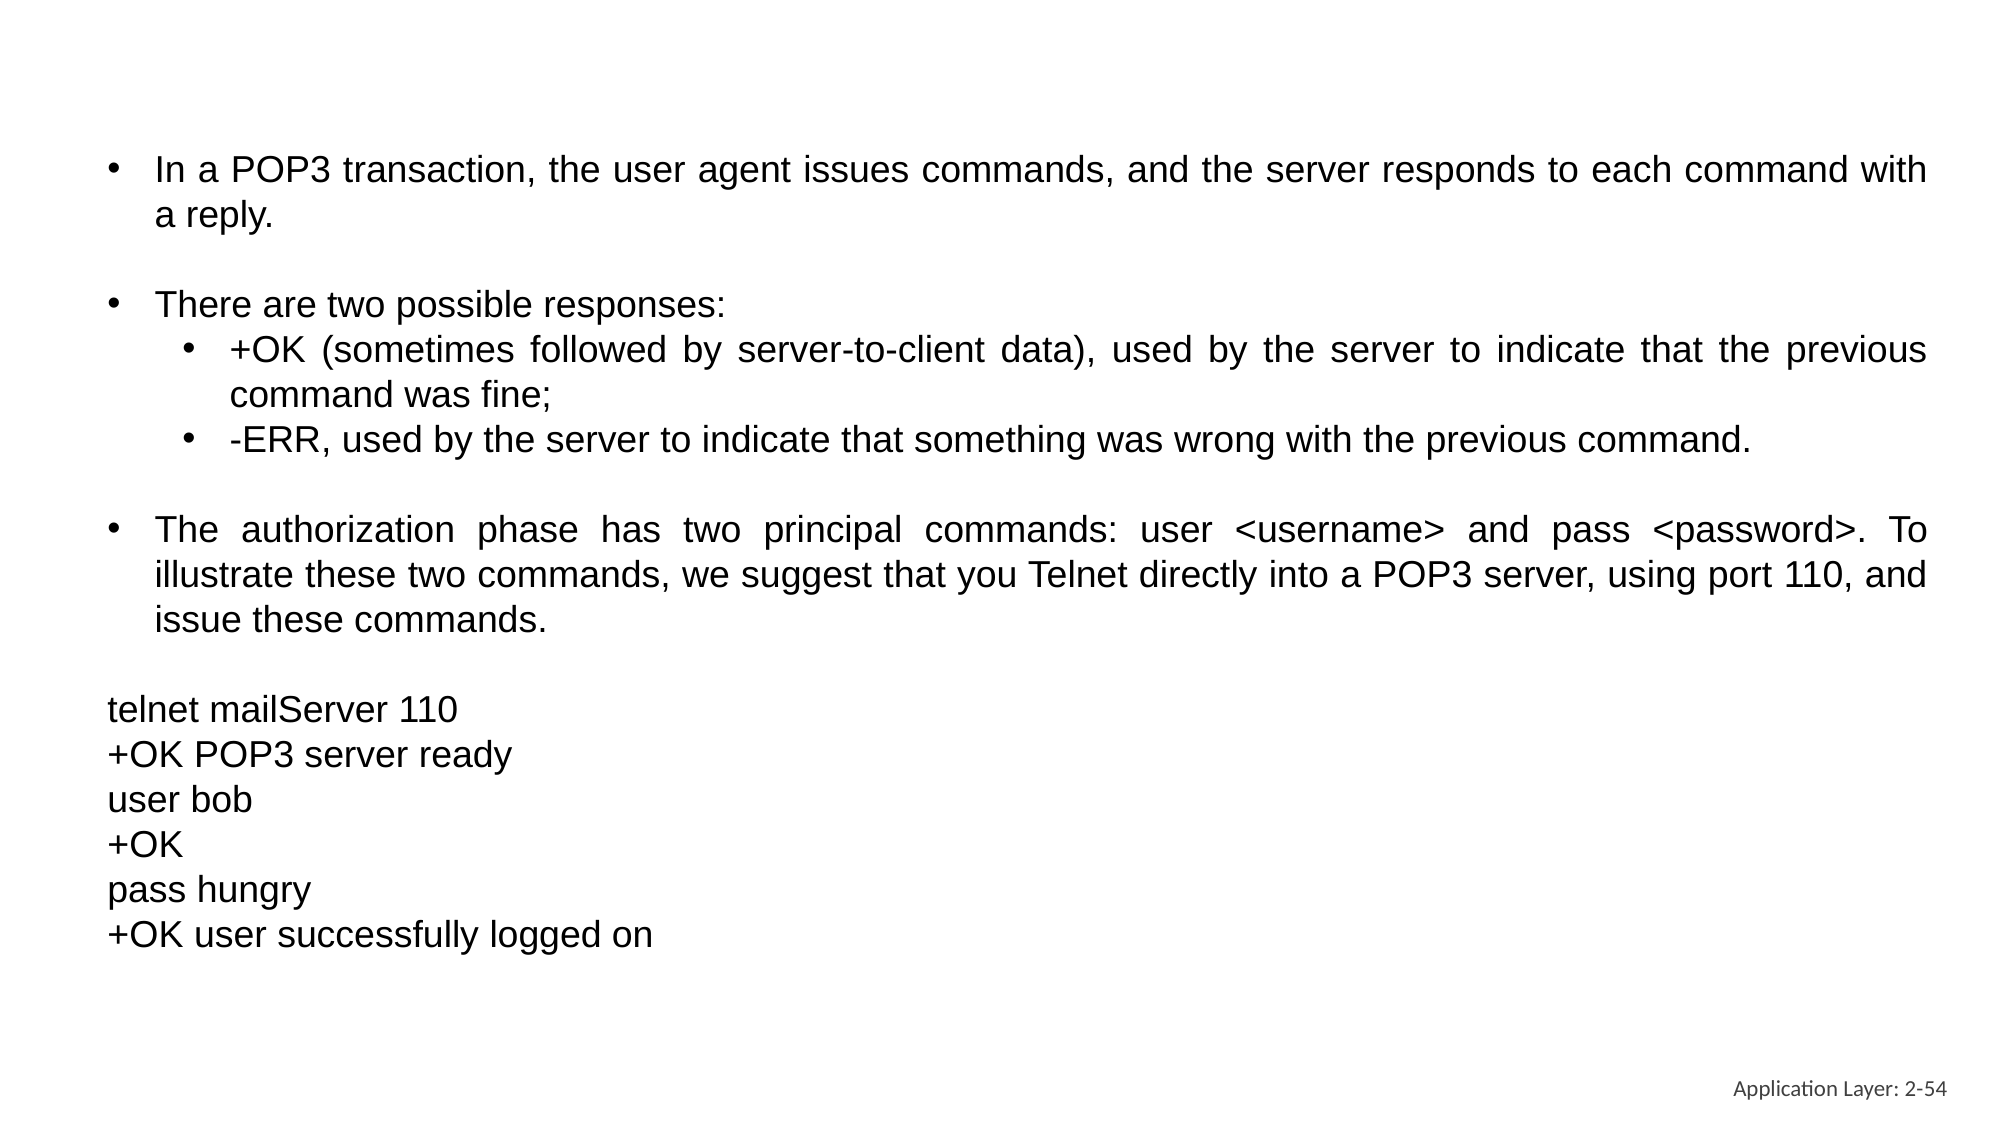

In a POP3 transaction, the user agent issues commands, and the server responds to each command with a reply.

There are two possible responses:
+OK (sometimes followed by server-to-client data), used by the server to indicate that the previous command was fine;
-ERR, used by the server to indicate that something was wrong with the previous command.

The authorization phase has two principal commands: user <username> and pass <password>. To illustrate these two commands, we suggest that you Telnet directly into a POP3 server, using port 110, and issue these commands.

telnet mailServer 110
+OK POP3 server ready
user bob
+OK
pass hungry
+OK user successfully logged on
Application Layer: 2-54